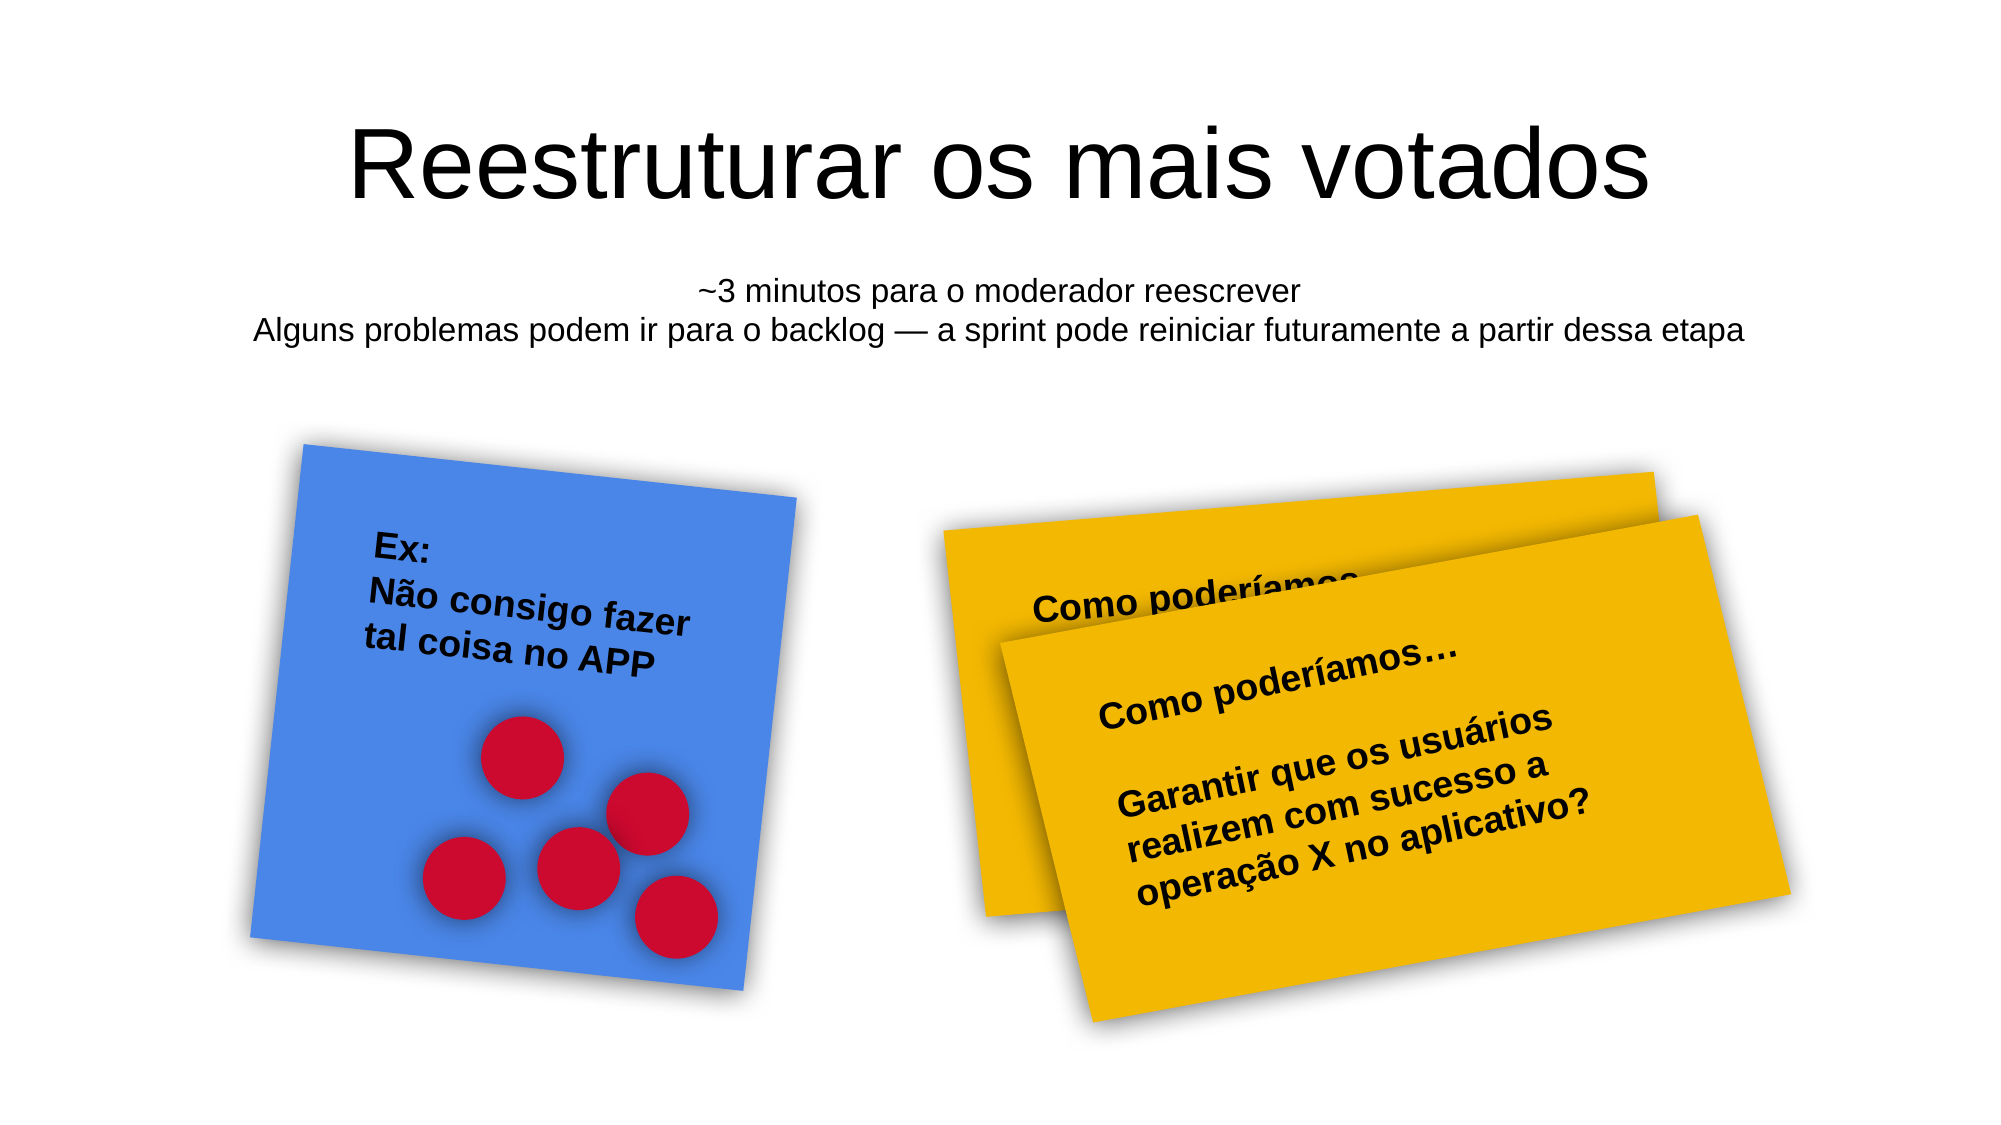

# Reestruturar os mais votados
~3 minutos para o moderador reescrever
Alguns problemas podem ir para o backlog — a sprint pode reiniciar futuramente a partir dessa etapa
Ex:
Não consigo fazer
tal coisa no APP

Como poderíamos…

Vender fibra somente pra quem tem disponibilidade?

Como poderíamos…

Garantir que os usuários
realizem com sucesso a
operação X no aplicativo?